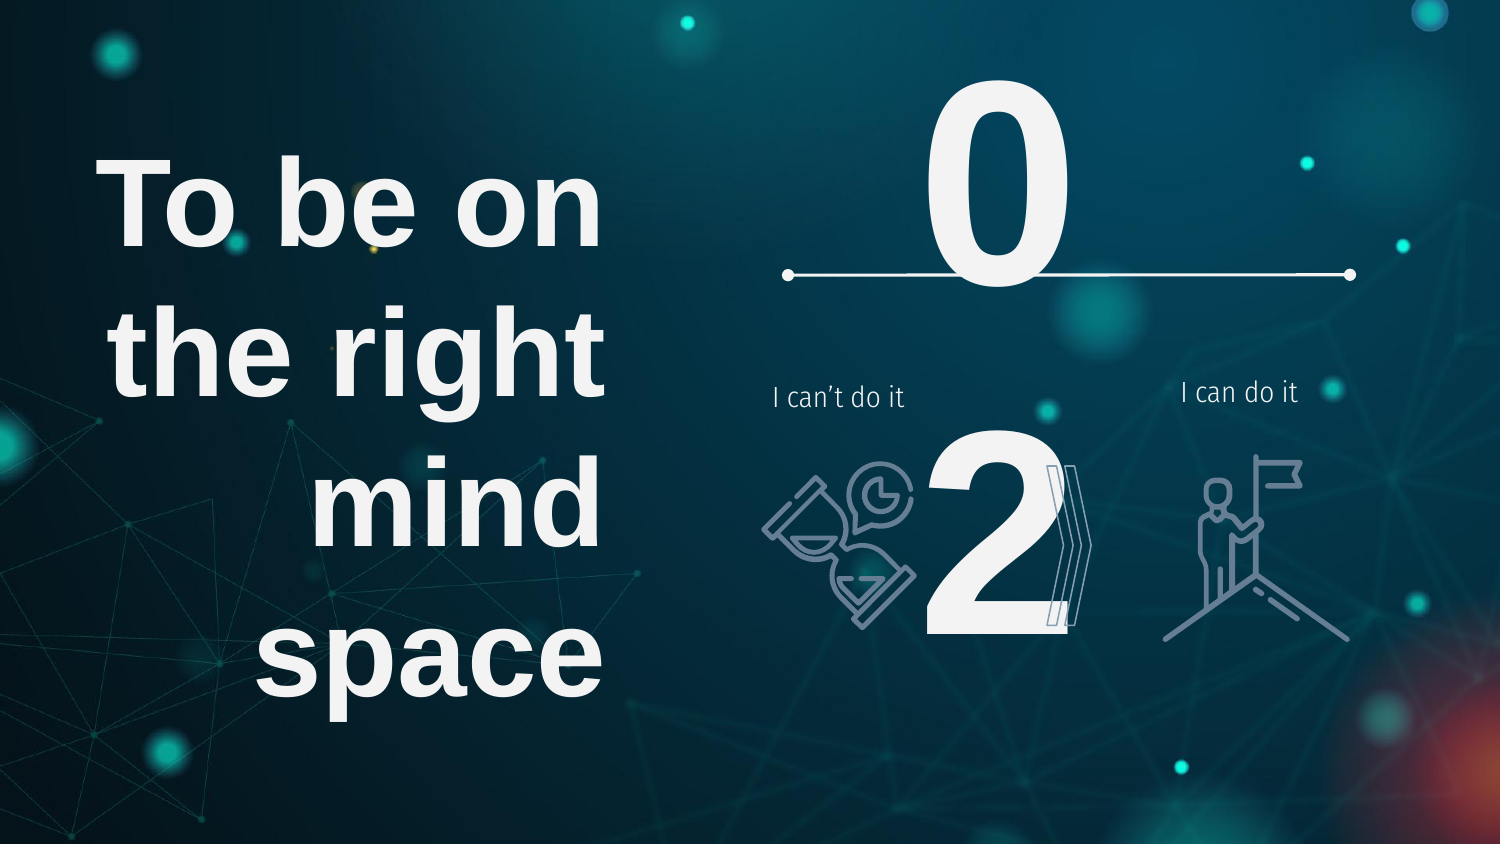

02
# To be on the right mind space
I can do it
I can’t do it